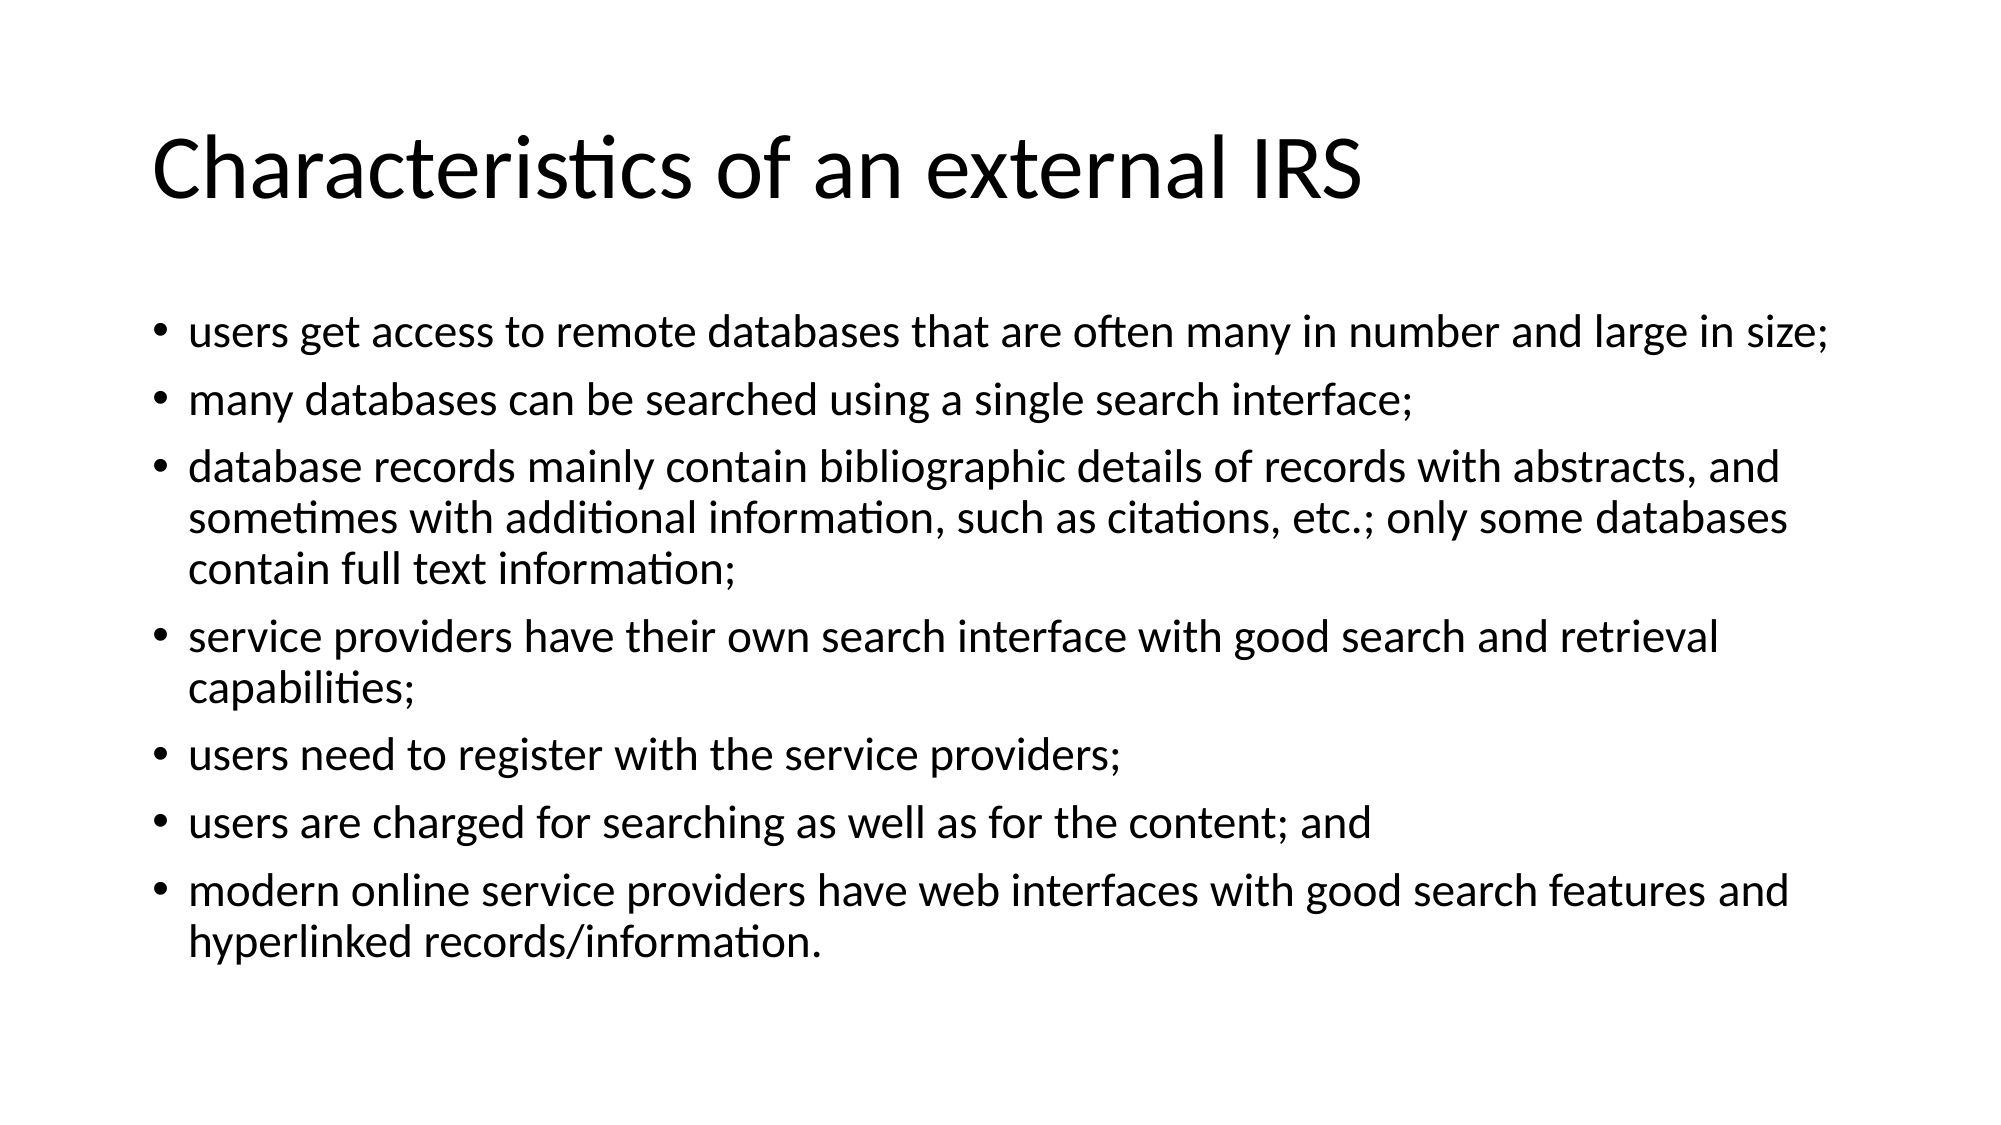

# Characteristics of an external IRS
users get access to remote databases that are often many in number and large in size;
many databases can be searched using a single search interface;
database records mainly contain bibliographic details of records with abstracts, and sometimes with additional information, such as citations, etc.; only some databases contain full text information;
service providers have their own search interface with good search and retrieval capabilities;
users need to register with the service providers;
users are charged for searching as well as for the content; and
modern online service providers have web interfaces with good search features and hyperlinked records/information.